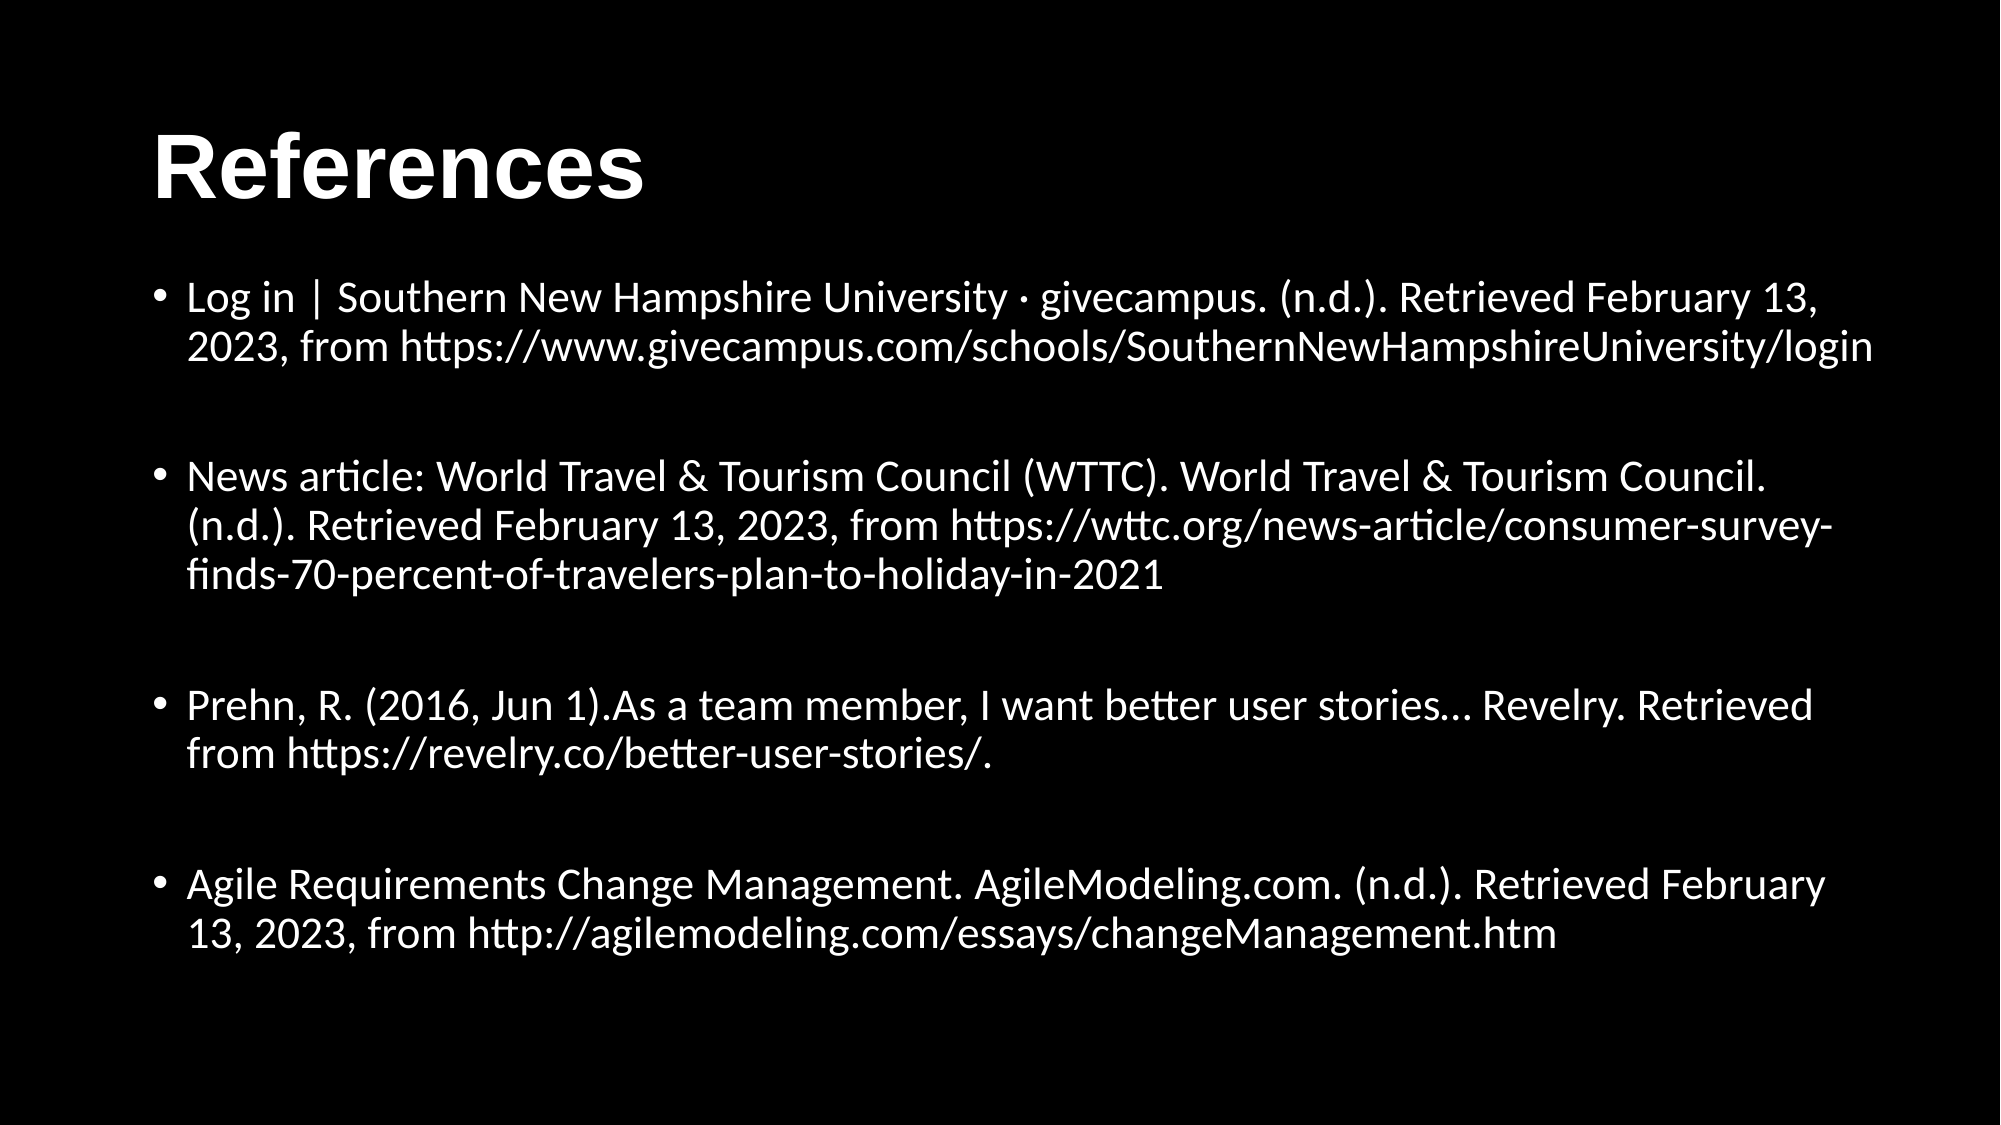

# References
Log in | Southern New Hampshire University · givecampus. (n.d.). Retrieved February 13, 2023, from https://www.givecampus.com/schools/SouthernNewHampshireUniversity/login

News article: World Travel & Tourism Council (WTTC). World Travel & Tourism Council. (n.d.). Retrieved February 13, 2023, from https://wttc.org/news-article/consumer-survey-finds-70-percent-of-travelers-plan-to-holiday-in-2021

Prehn, R. (2016, Jun 1).As a team member, I want better user stories… Revelry. Retrieved from https://revelry.co/better-user-stories/.

Agile Requirements Change Management. AgileModeling.com. (n.d.). Retrieved February 13, 2023, from http://agilemodeling.com/essays/changeManagement.htm